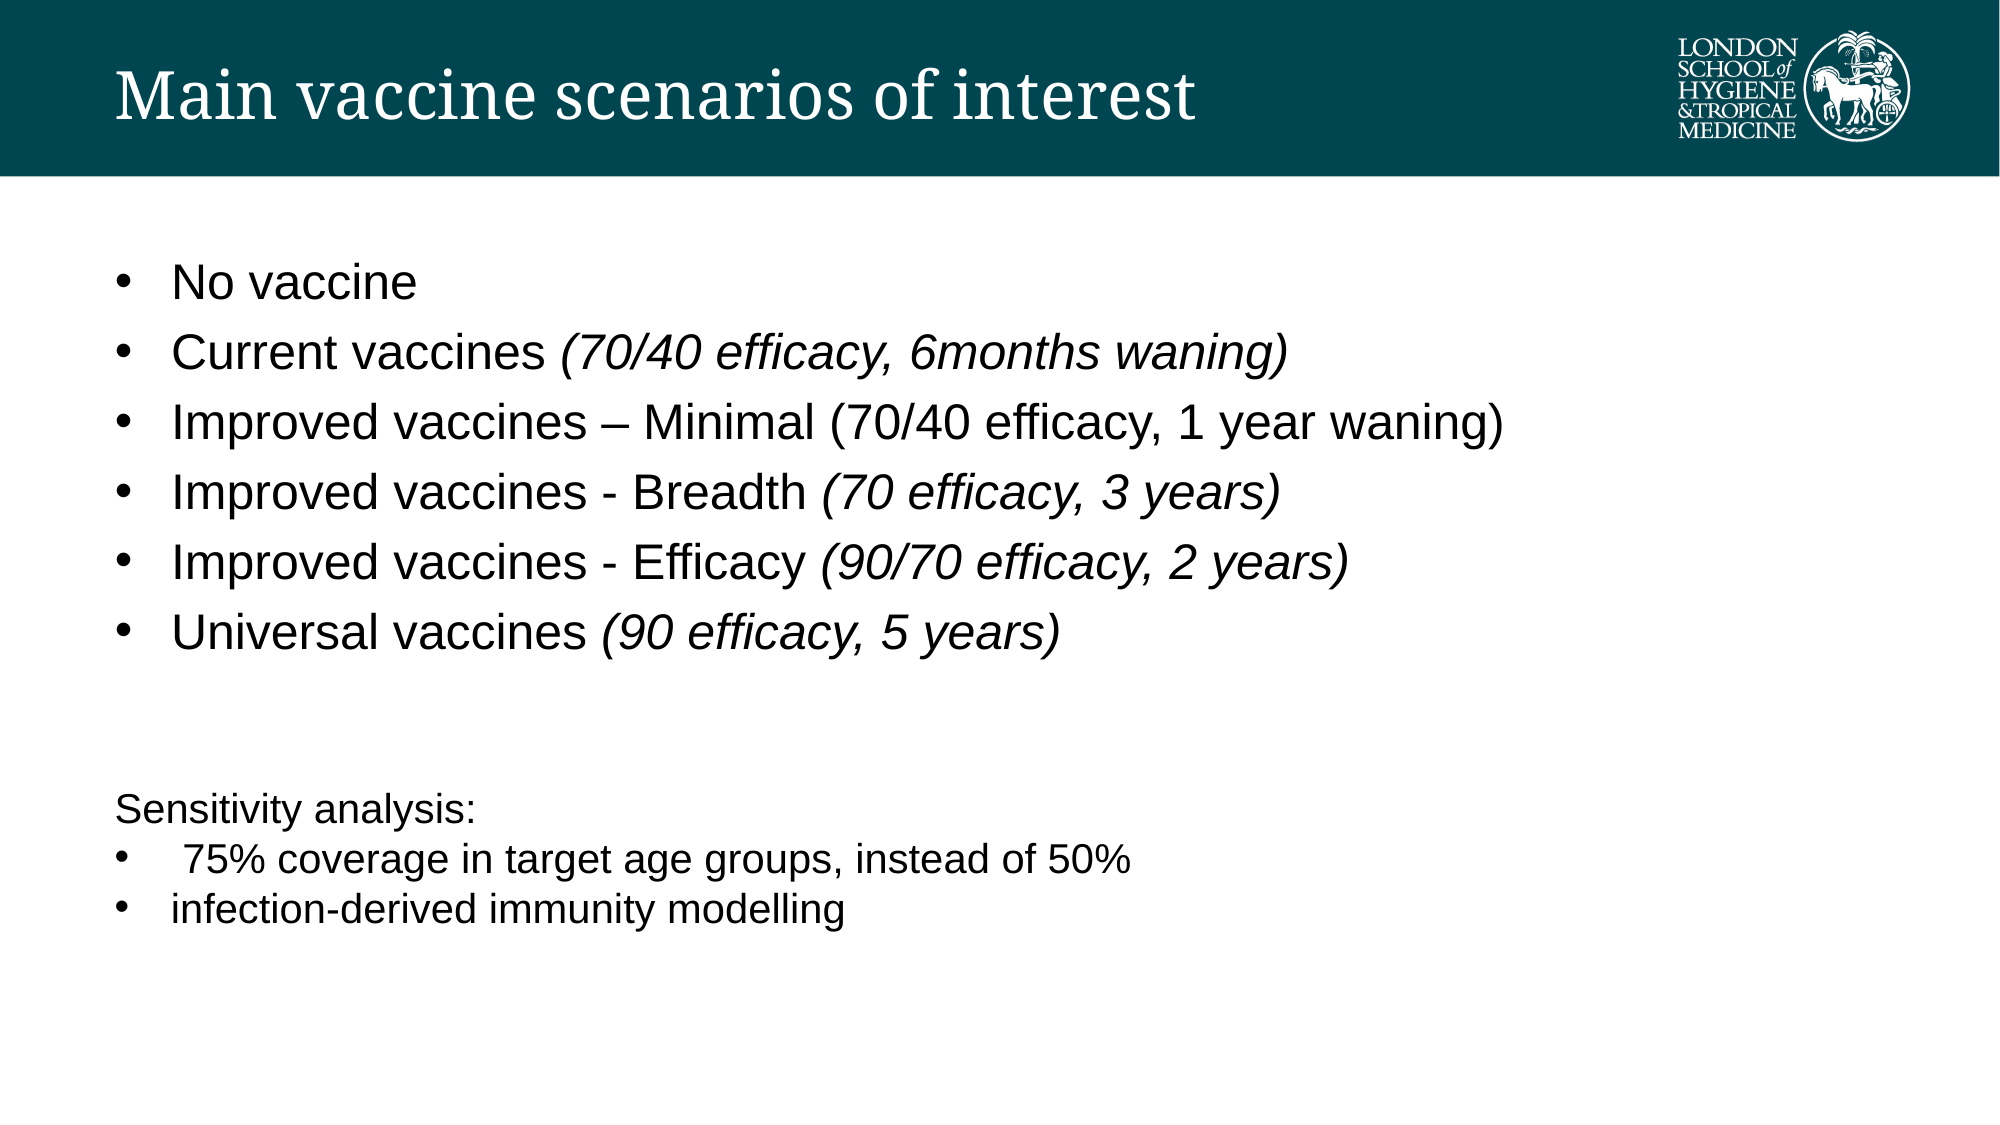

# Main vaccine scenarios of interest
No vaccine
Current vaccines (70/40 efficacy, 6months waning)
Improved vaccines – Minimal (70/40 efficacy, 1 year waning)
Improved vaccines - Breadth (70 efficacy, 3 years)
Improved vaccines - Efficacy (90/70 efficacy, 2 years)
Universal vaccines (90 efficacy, 5 years)
Sensitivity analysis:
 75% coverage in target age groups, instead of 50%
infection-derived immunity modelling